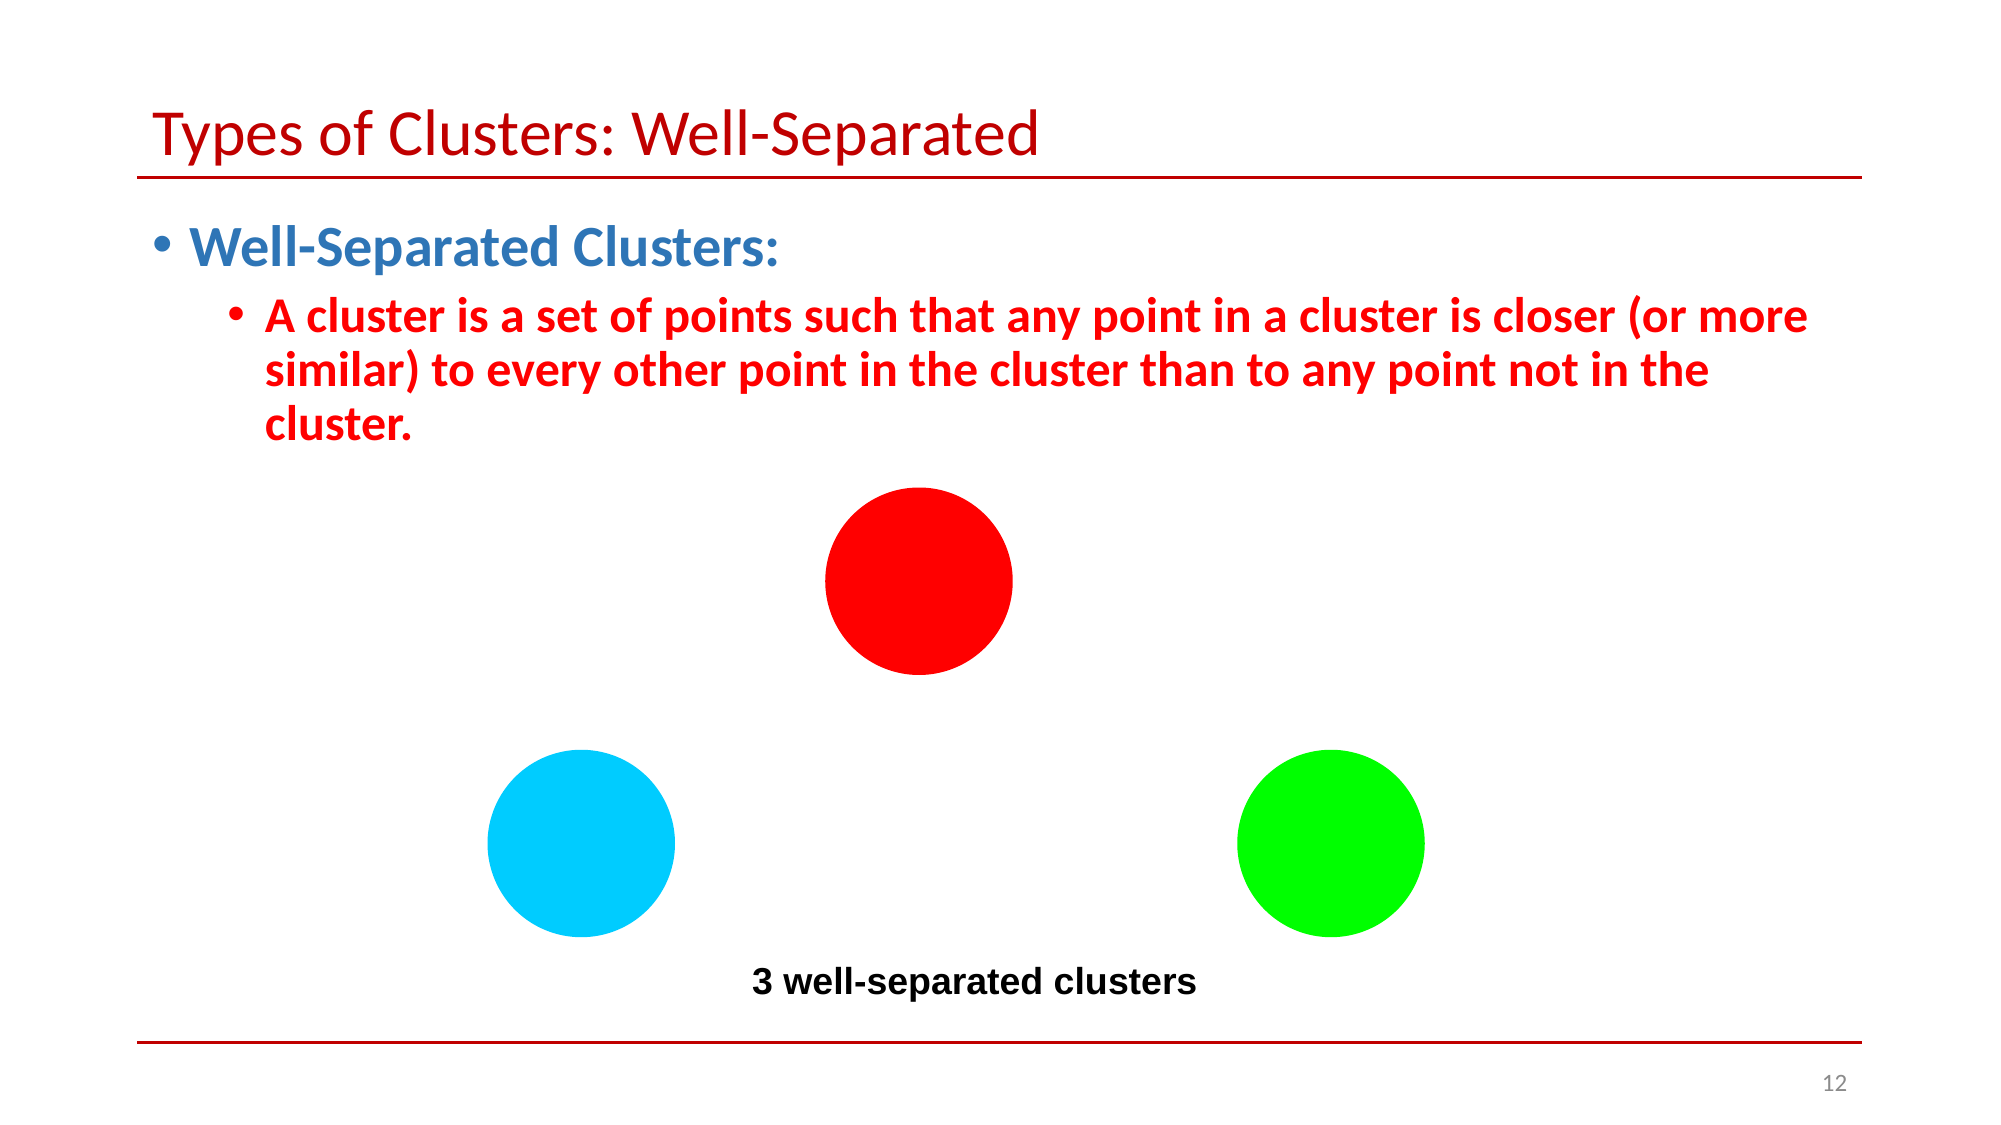

# Types of Clusters: Well-Separated
Well-Separated Clusters:
A cluster is a set of points such that any point in a cluster is closer (or more similar) to every other point in the cluster than to any point not in the cluster.

3 well-separated clusters
12